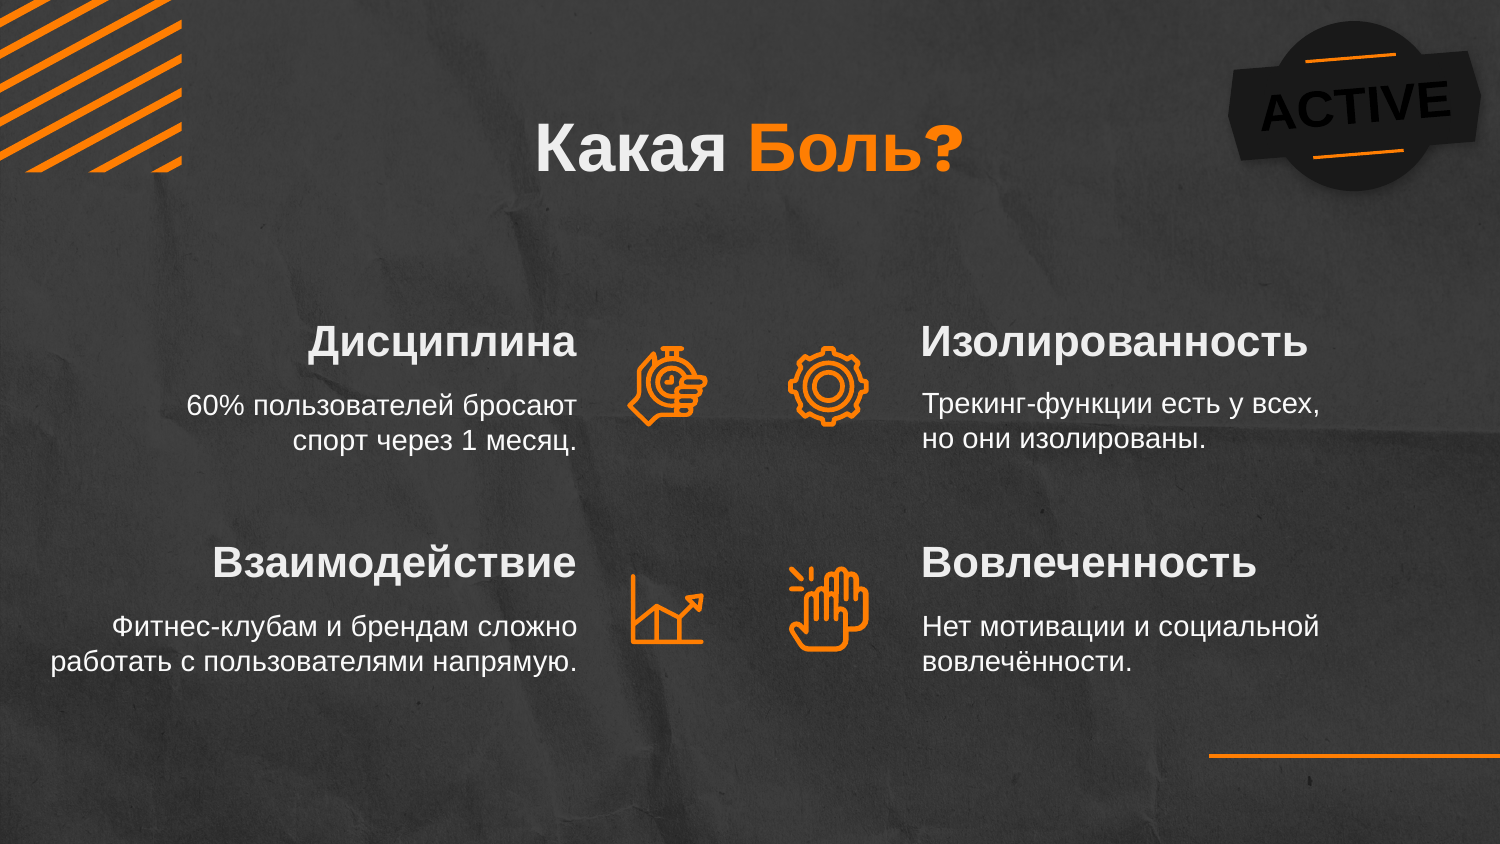

ACTIVE
# Какая Боль?
Дисциплина
Изолированность

Трекинг-функции есть у всех, но они изолированы.

60% пользователей бросают спорт через 1 месяц.
Взаимодействие
Вовлеченность

Фитнес-клубам и брендам сложно работать с пользователями напрямую.
Нет мотивации и социальной вовлечённости.